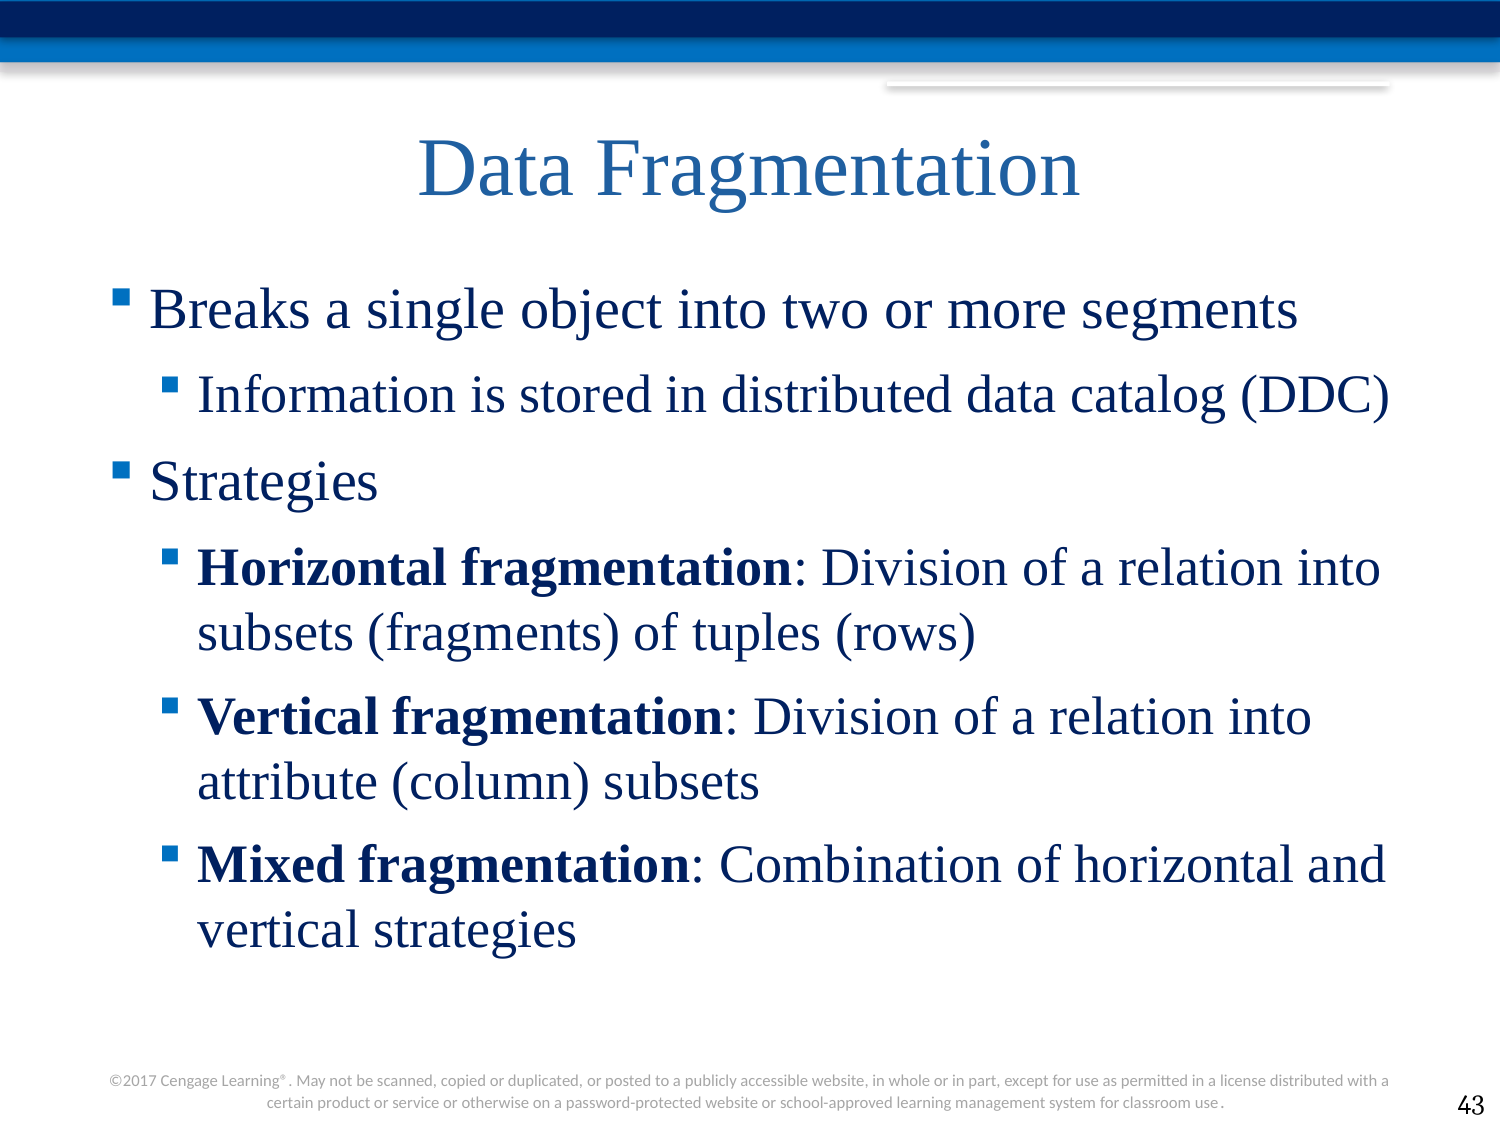

# Data Fragmentation
Breaks a single object into two or more segments
Information is stored in distributed data catalog (DDC)
Strategies
Horizontal fragmentation: Division of a relation into subsets (fragments) of tuples (rows)
Vertical fragmentation: Division of a relation into attribute (column) subsets
Mixed fragmentation: Combination of horizontal and vertical strategies
43